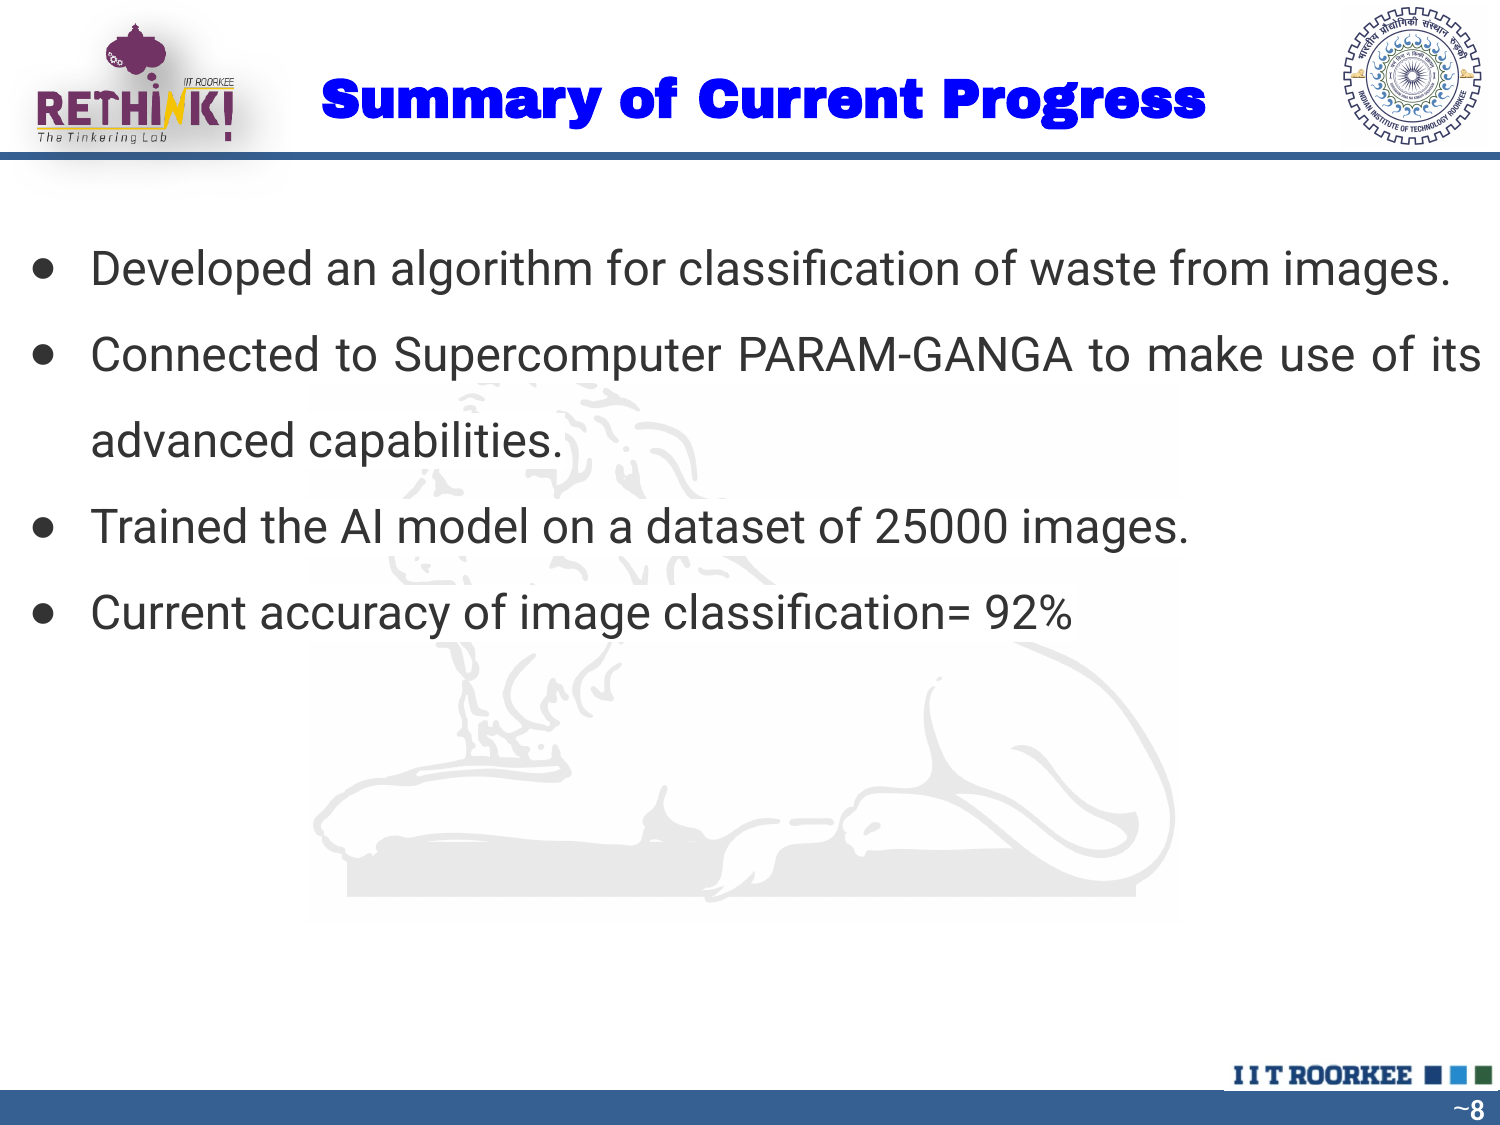

# Summary of Current Progress
Developed an algorithm for classification of waste from images.
Connected to Supercomputer PARAM-GANGA to make use of its advanced capabilities.
Trained the AI model on a dataset of 25000 images.
Current accuracy of image classification= 92%